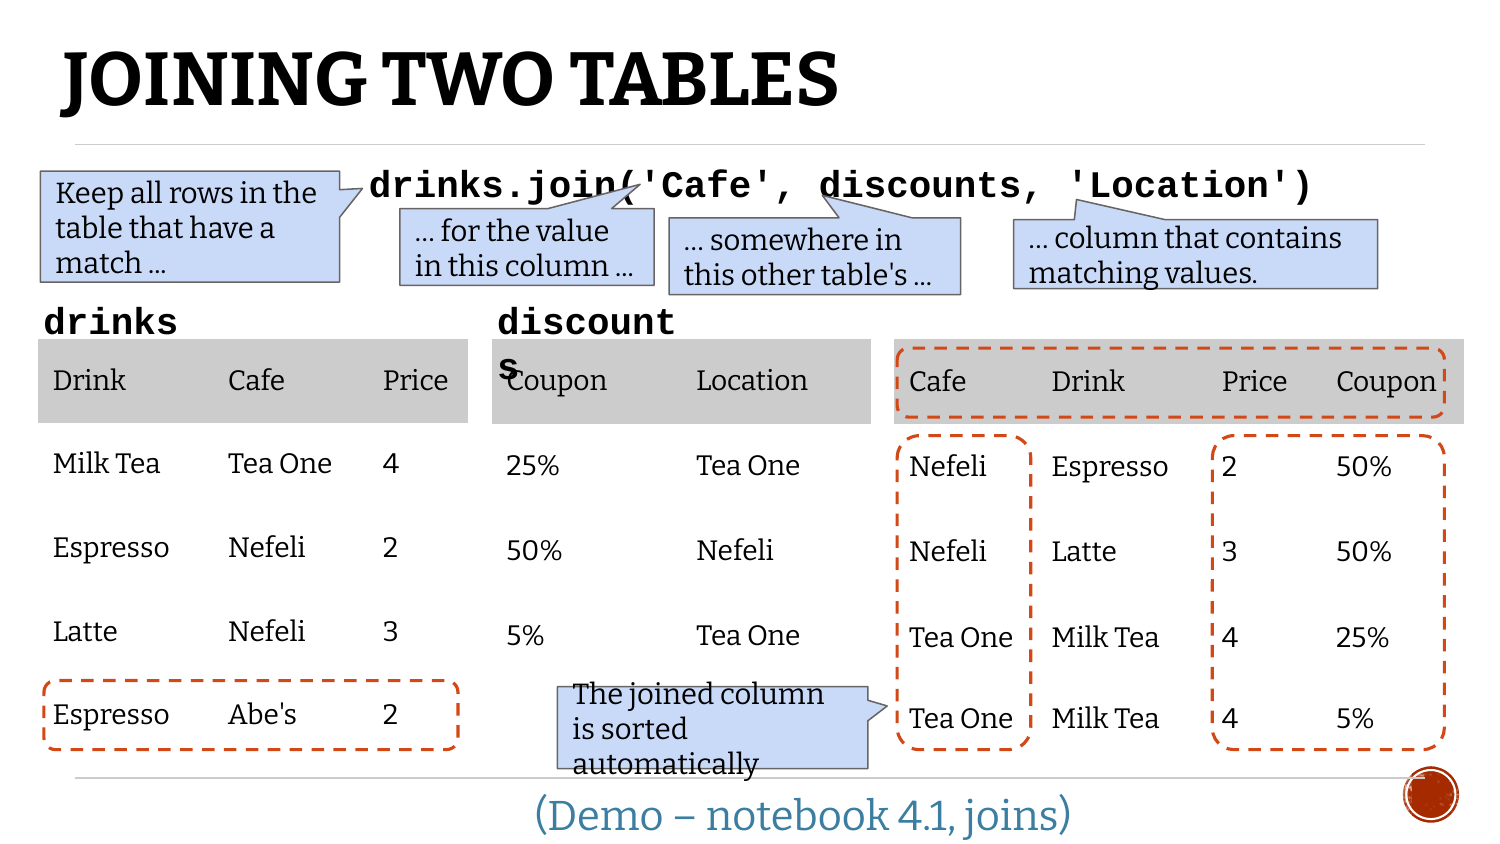

# Joining Two Tables
drinks.join('Cafe', discounts, 'Location')
Keep all rows in the table that have a match ...
… for the value in this column ...
… somewhere in this other table's ...
… column that contains matching values.
drinks
discounts
| Drink | Cafe | Price |
| --- | --- | --- |
| Milk Tea | Tea One | 4 |
| Espresso | Nefeli | 2 |
| Latte | Nefeli | 3 |
| Espresso | Abe's | 2 |
| Coupon | Location |
| --- | --- |
| 25% | Tea One |
| 50% | Nefeli |
| 5% | Tea One |
| Cafe | Drink | Price | Coupon |
| --- | --- | --- | --- |
| Nefeli | Espresso | 2 | 50% |
| Nefeli | Latte | 3 | 50% |
| Tea One | Milk Tea | 4 | 25% |
| Tea One | Milk Tea | 4 | 5% |

The joined column is sorted automatically
(Demo – notebook 4.1, joins)